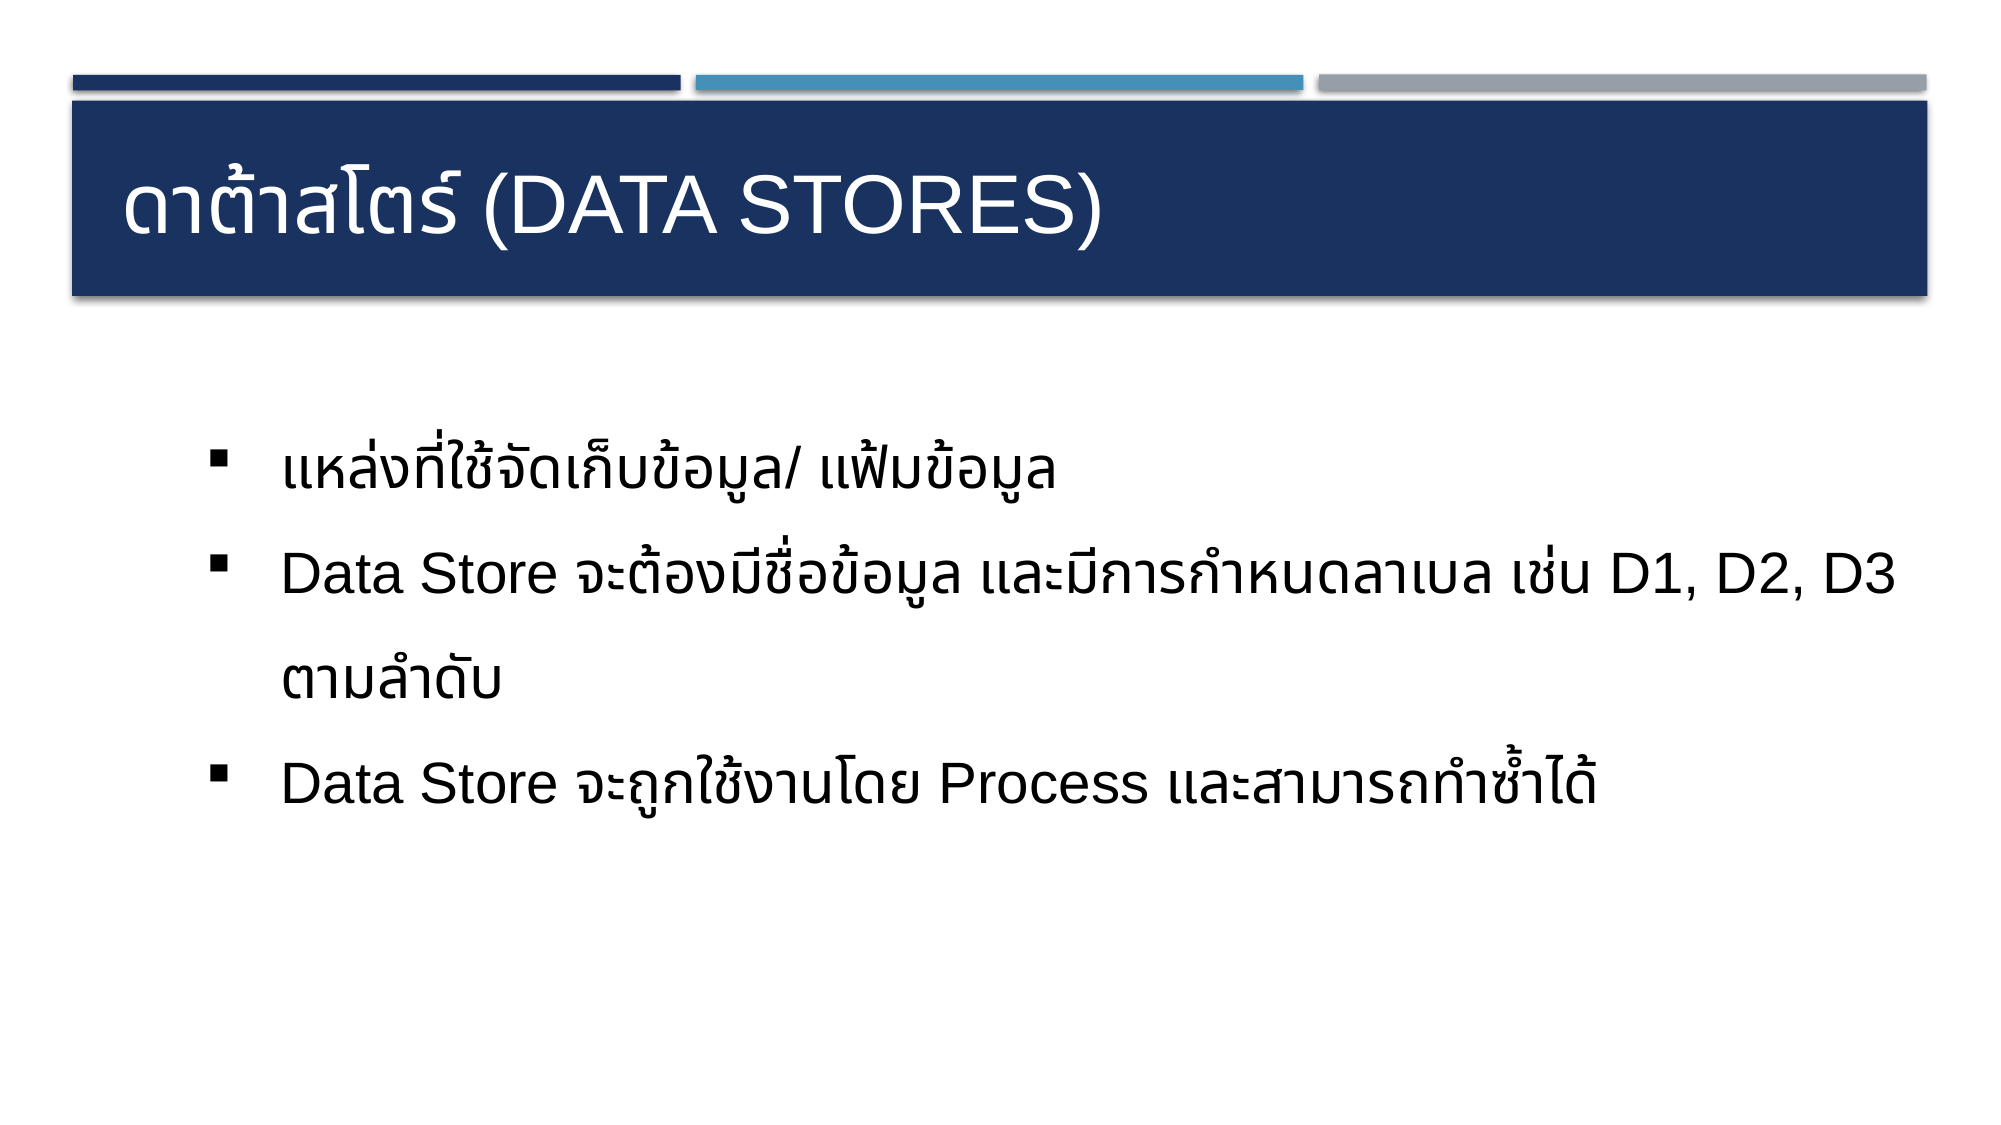

# ดาต้าสโตร์ (Data Stores)
แหล่งที่ใช้จัดเก็บข้อมูล/ แฟ้มข้อมูล
Data Store จะต้องมีชื่อข้อมูล และมีการกำหนดลาเบล เช่น D1, D2, D3 ตามลำดับ
Data Store จะถูกใช้งานโดย Process และสามารถทำซ้ำได้